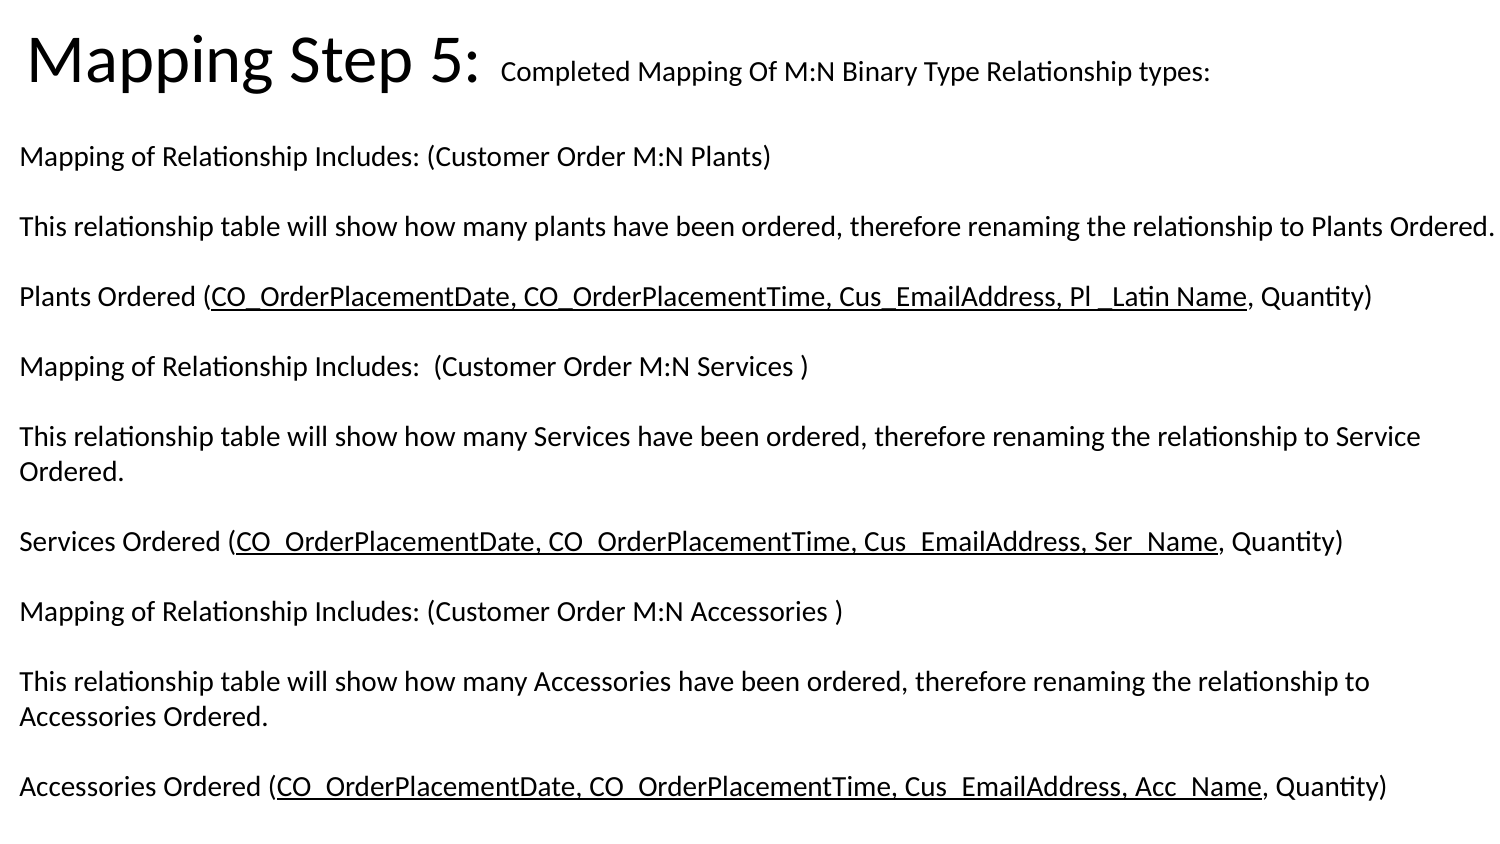

# Mapping Step 5:
Completed Mapping Of M:N Binary Type Relationship types:

Mapping of Relationship Includes: (Customer Order M:N Plants)

This relationship table will show how many plants have been ordered, therefore renaming the relationship to Plants Ordered.

Plants Ordered (CO_OrderPlacementDate, CO_OrderPlacementTime, Cus_EmailAddress, Pl _Latin Name, Quantity)

Mapping of Relationship Includes:  (Customer Order M:N Services )
This relationship table will show how many Services have been ordered, therefore renaming the relationship to Service Ordered.

Services Ordered (CO_OrderPlacementDate, CO_OrderPlacementTime, Cus_EmailAddress, Ser_Name, Quantity)

Mapping of Relationship Includes: (Customer Order M:N Accessories )
This relationship table will show how many Accessories have been ordered, therefore renaming the relationship to Accessories Ordered.

Accessories Ordered (CO_OrderPlacementDate, CO_OrderPlacementTime, Cus_EmailAddress, Acc_Name, Quantity)